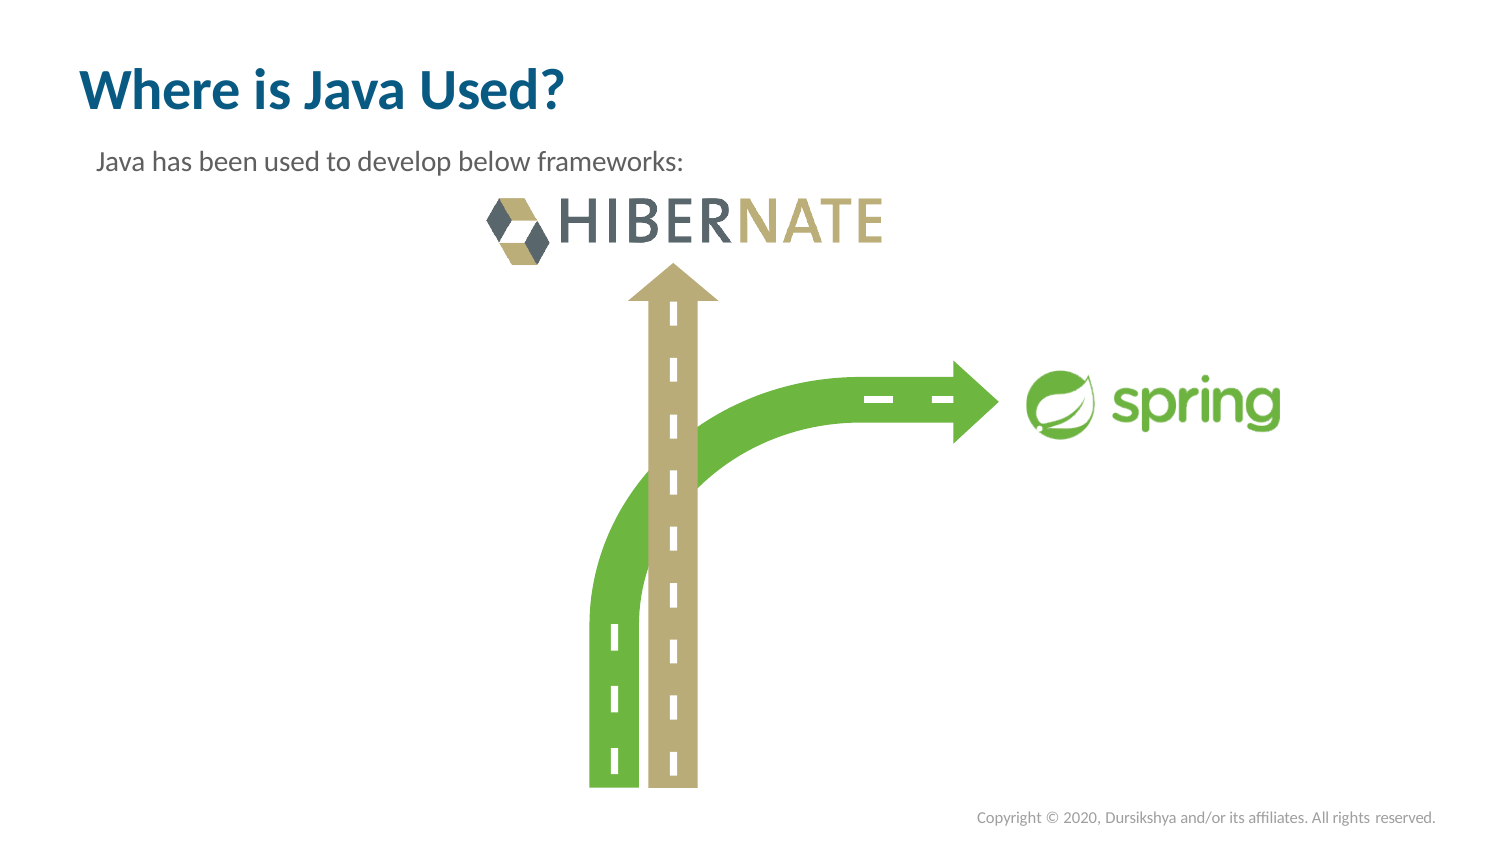

Where is Java Used?
Java has been used to develop below frameworks:

Copyright © 2020, Dursikshya and/or its affiliates. All rights reserved.